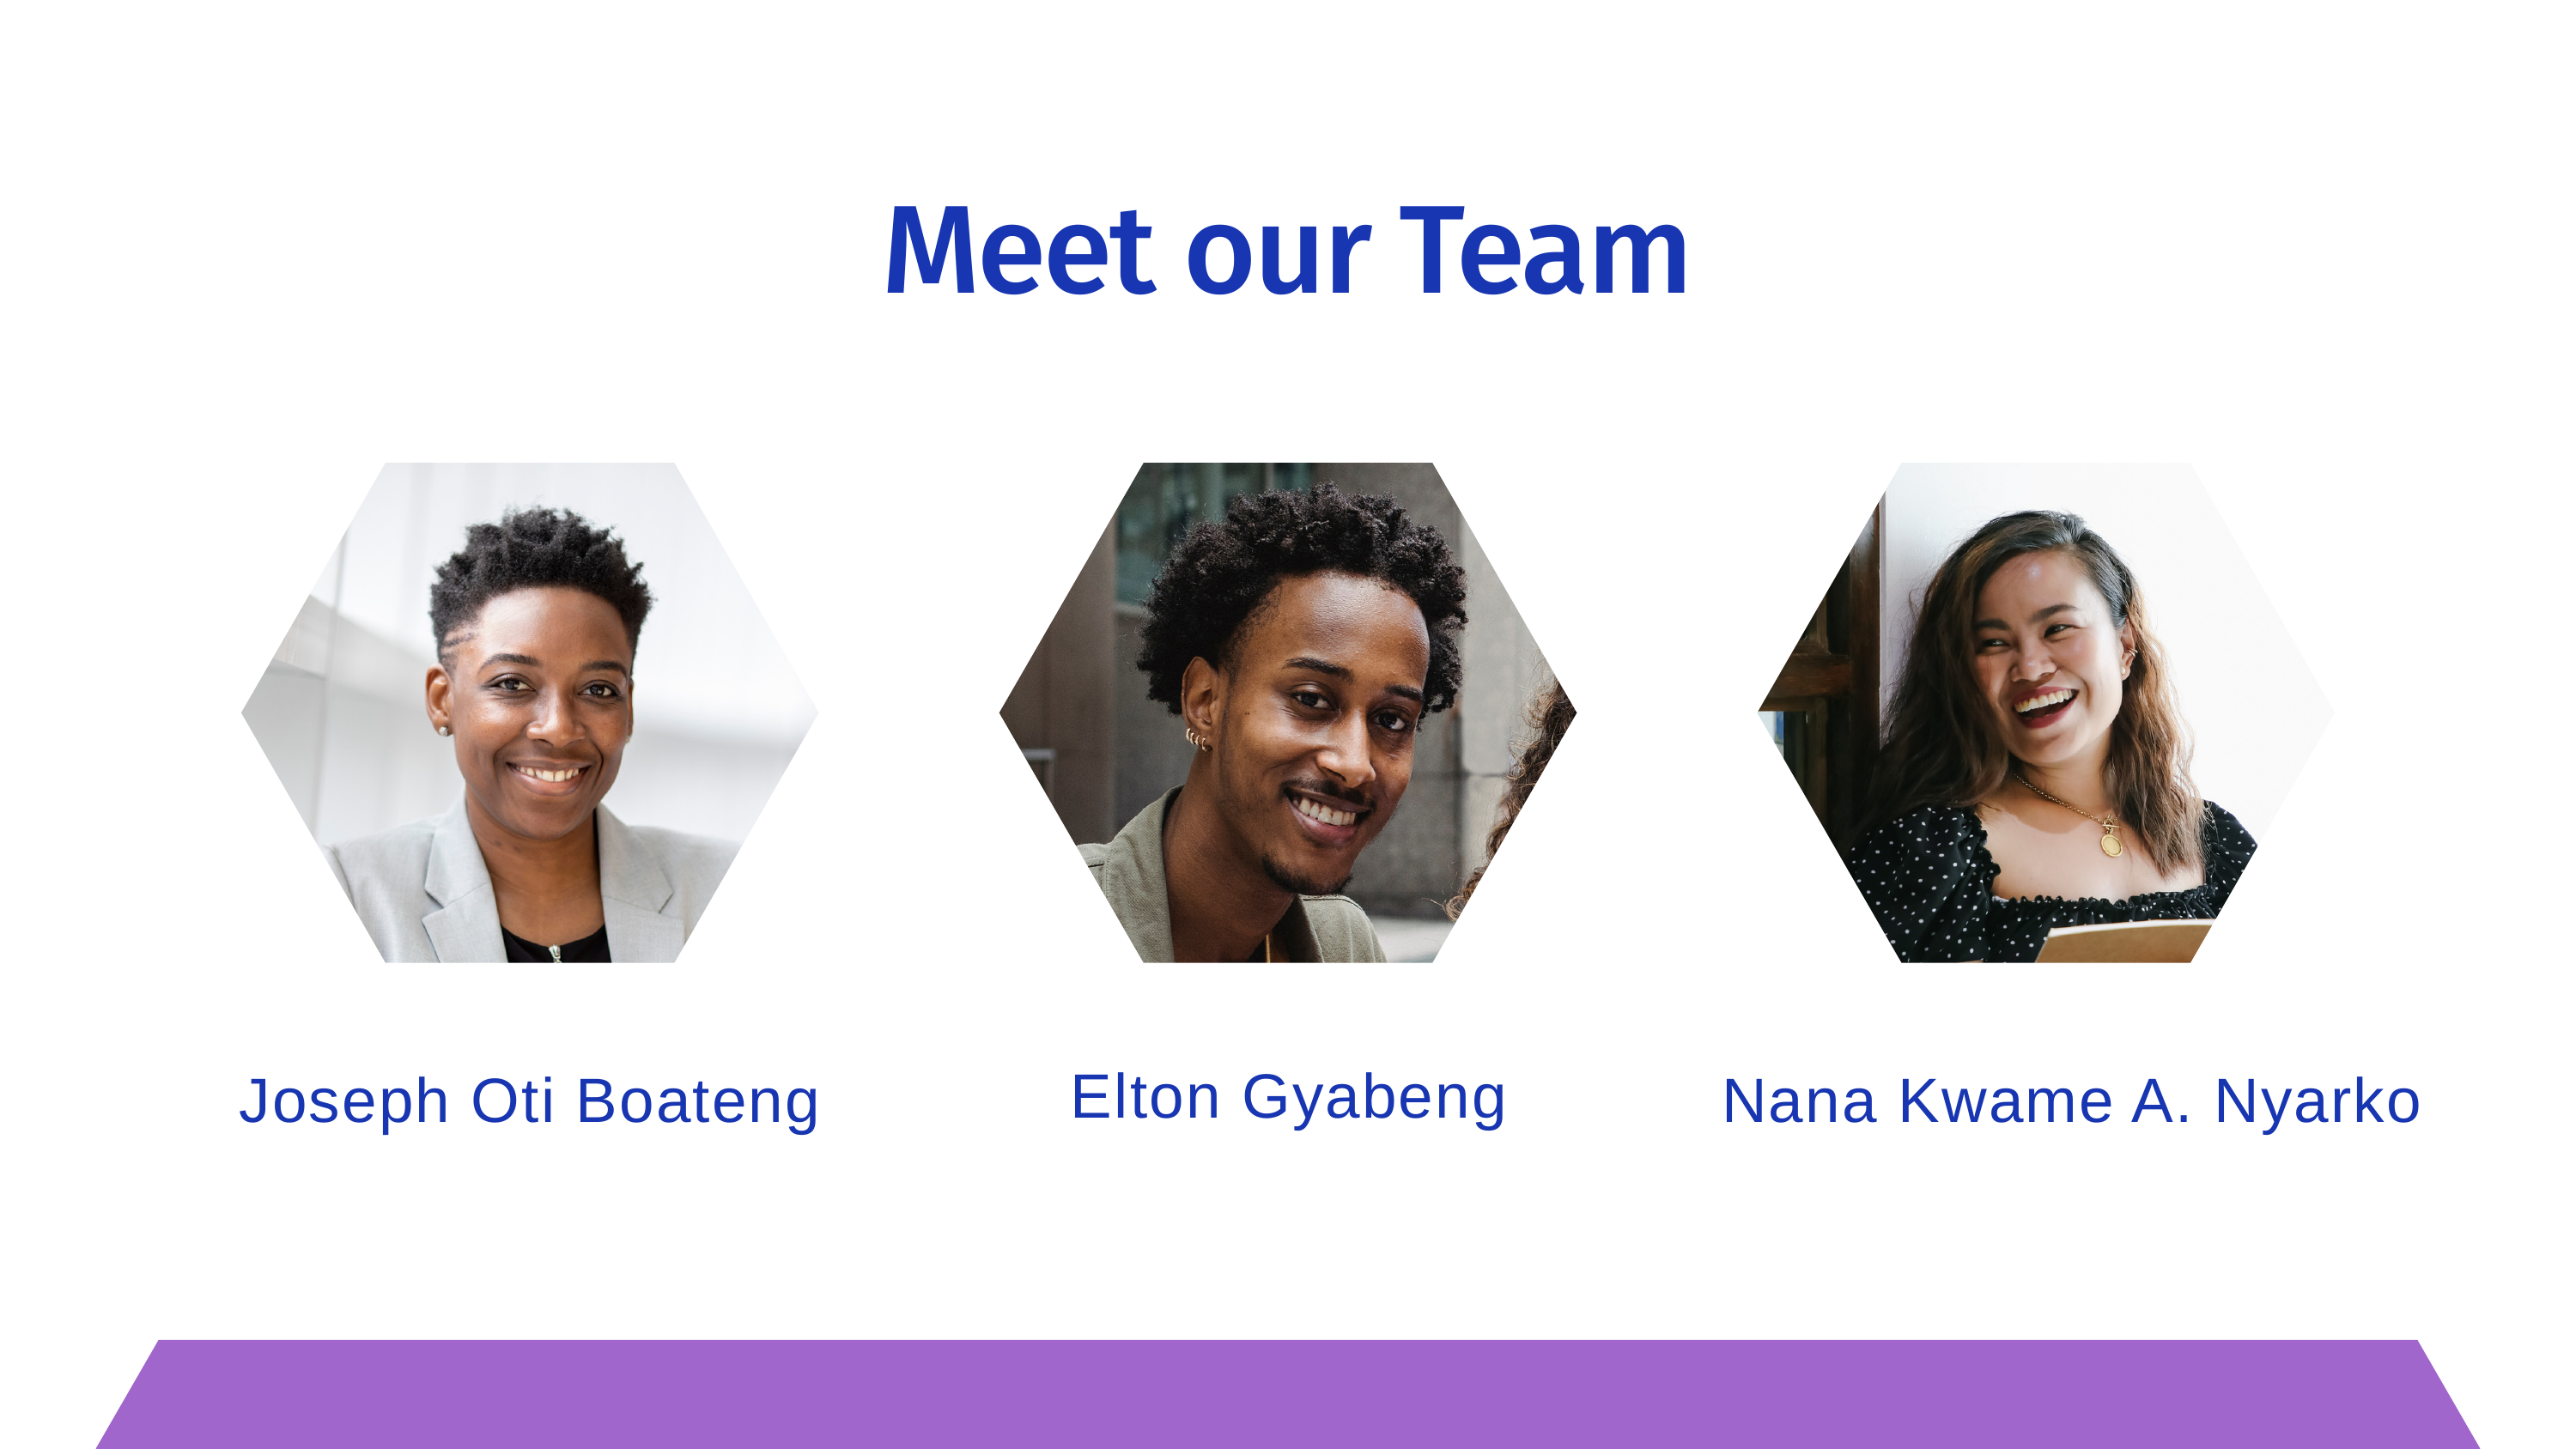

Meet our Team

Elton Gyabeng

Joseph Oti Boateng

Nana Kwame A. Nyarko